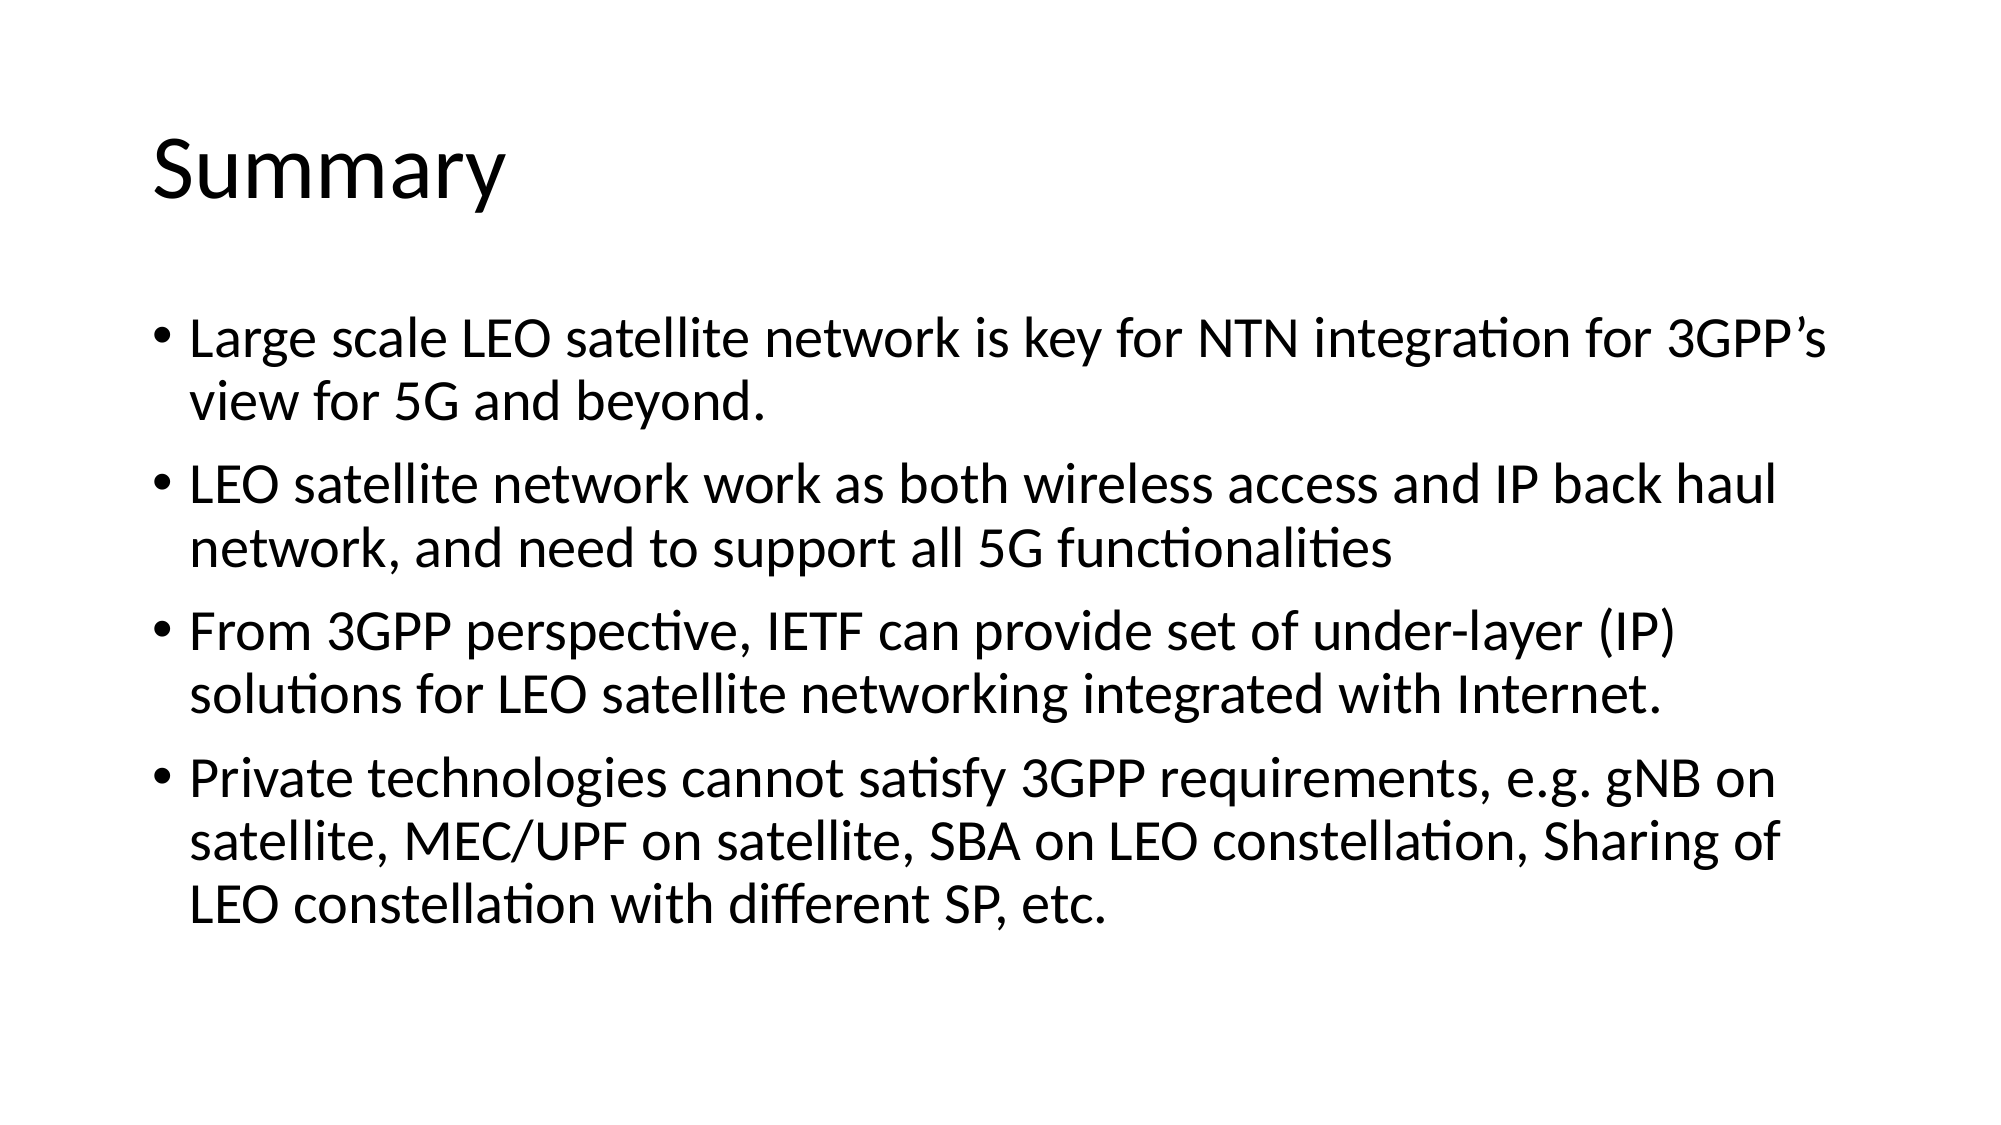

# Summary
Large scale LEO satellite network is key for NTN integration for 3GPP’s view for 5G and beyond.
LEO satellite network work as both wireless access and IP back haul network, and need to support all 5G functionalities
From 3GPP perspective, IETF can provide set of under-layer (IP) solutions for LEO satellite networking integrated with Internet.
Private technologies cannot satisfy 3GPP requirements, e.g. gNB on satellite, MEC/UPF on satellite, SBA on LEO constellation, Sharing of LEO constellation with different SP, etc.